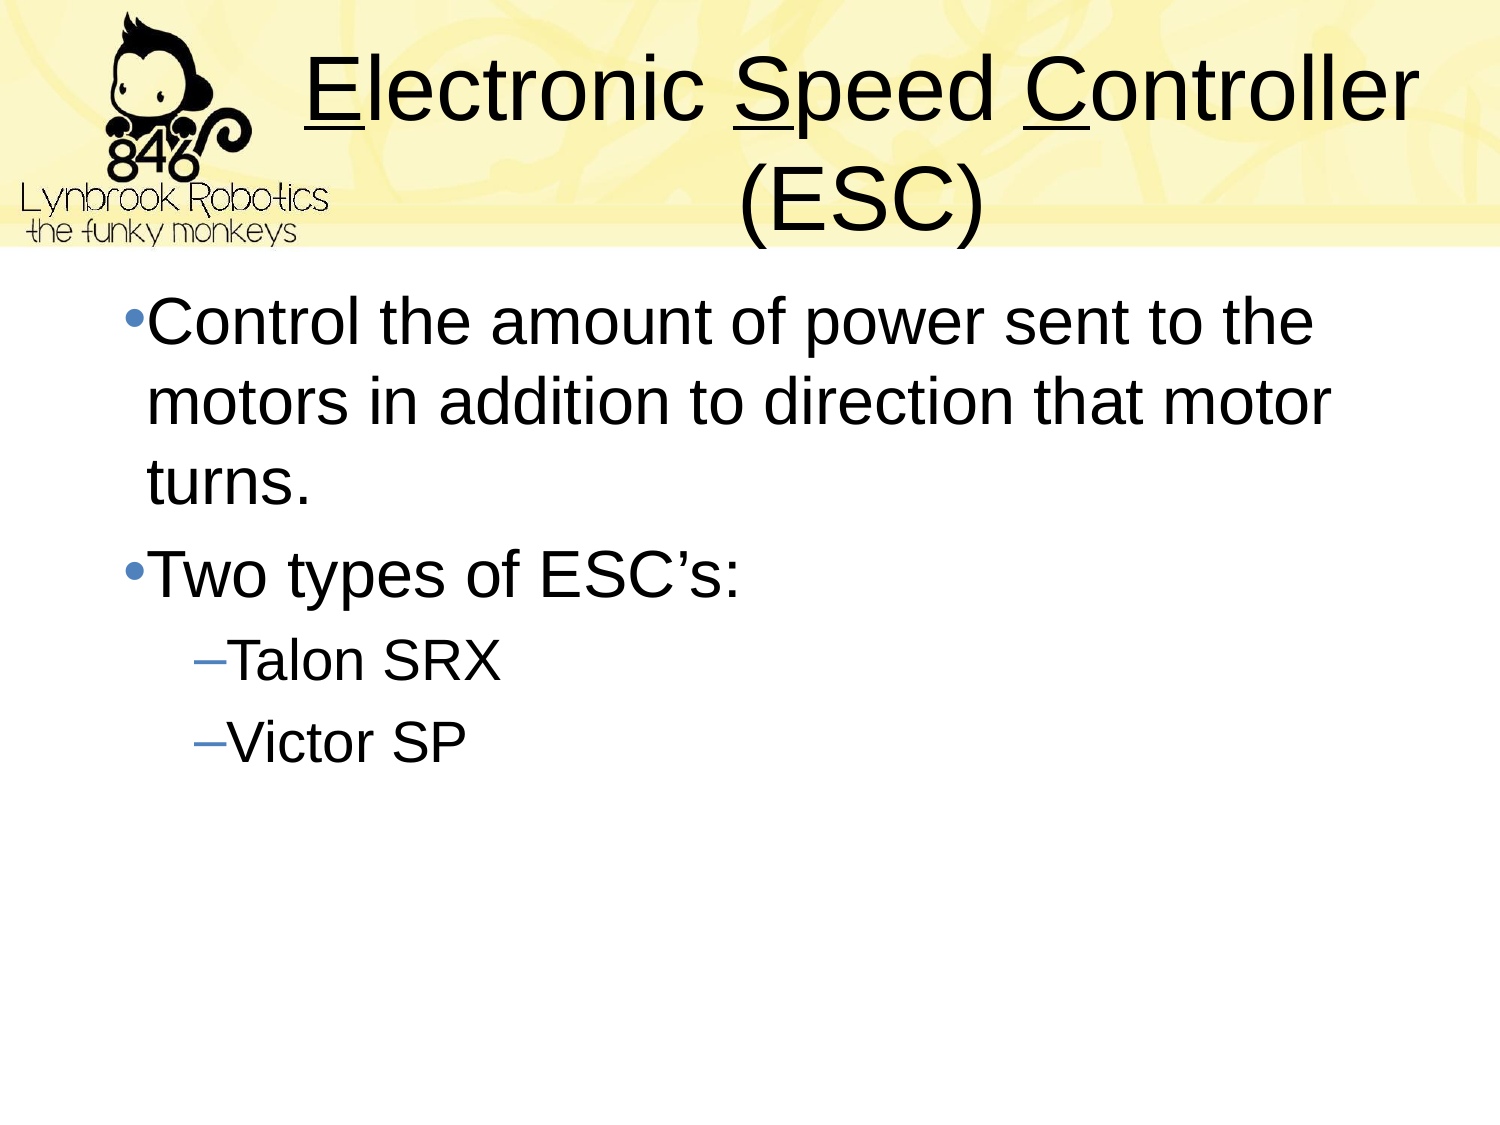

# Electronic Speed Controller (ESC)
Control the amount of power sent to the motors in addition to direction that motor turns.
Two types of ESC’s:
Talon SRX
Victor SP